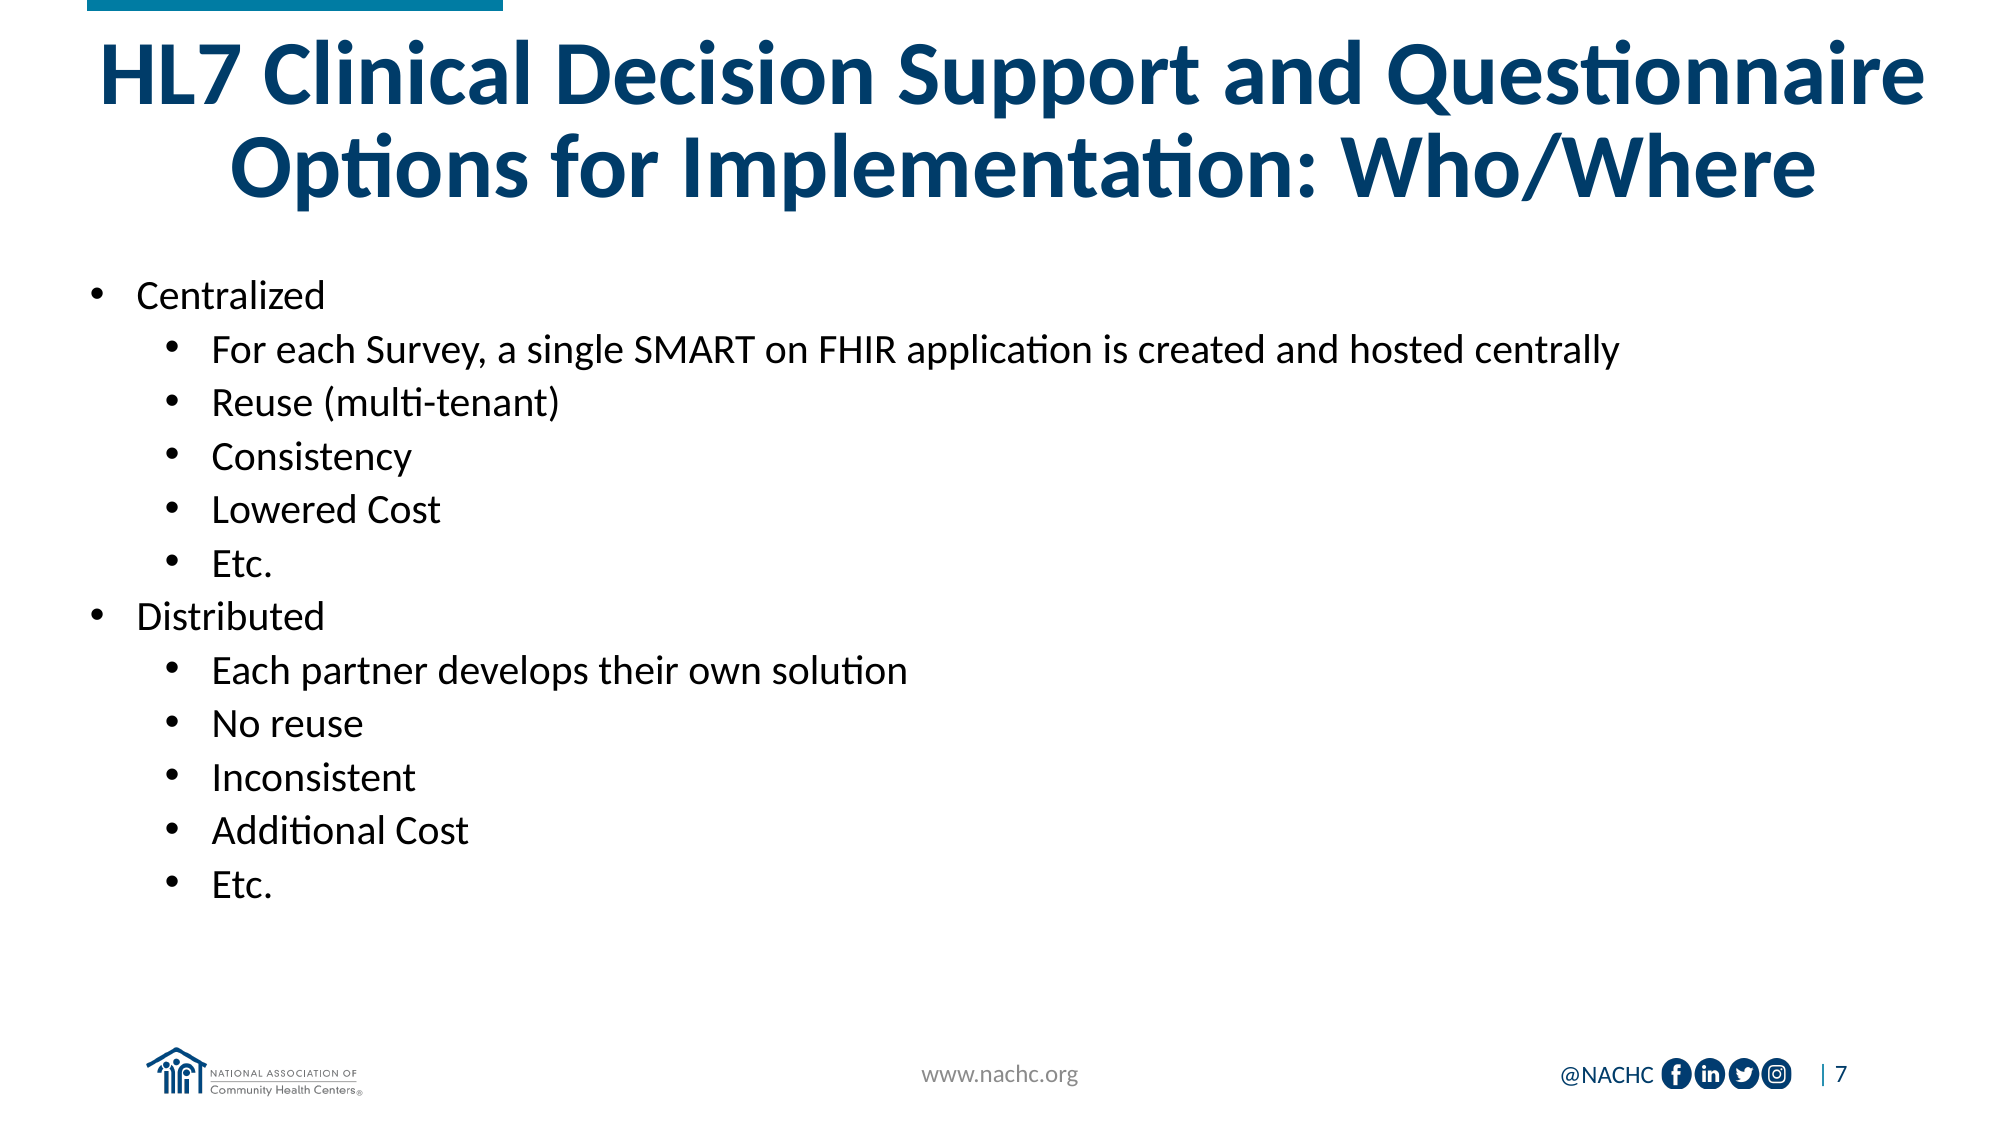

# HL7 Clinical Decision Support and Questionnaire Options for Implementation: Who/Where
Centralized
For each Survey, a single SMART on FHIR application is created and hosted centrally
Reuse (multi-tenant)
Consistency
Lowered Cost
Etc.
Distributed
Each partner develops their own solution
No reuse
Inconsistent
Additional Cost
Etc.

www.nachc.org
| 7